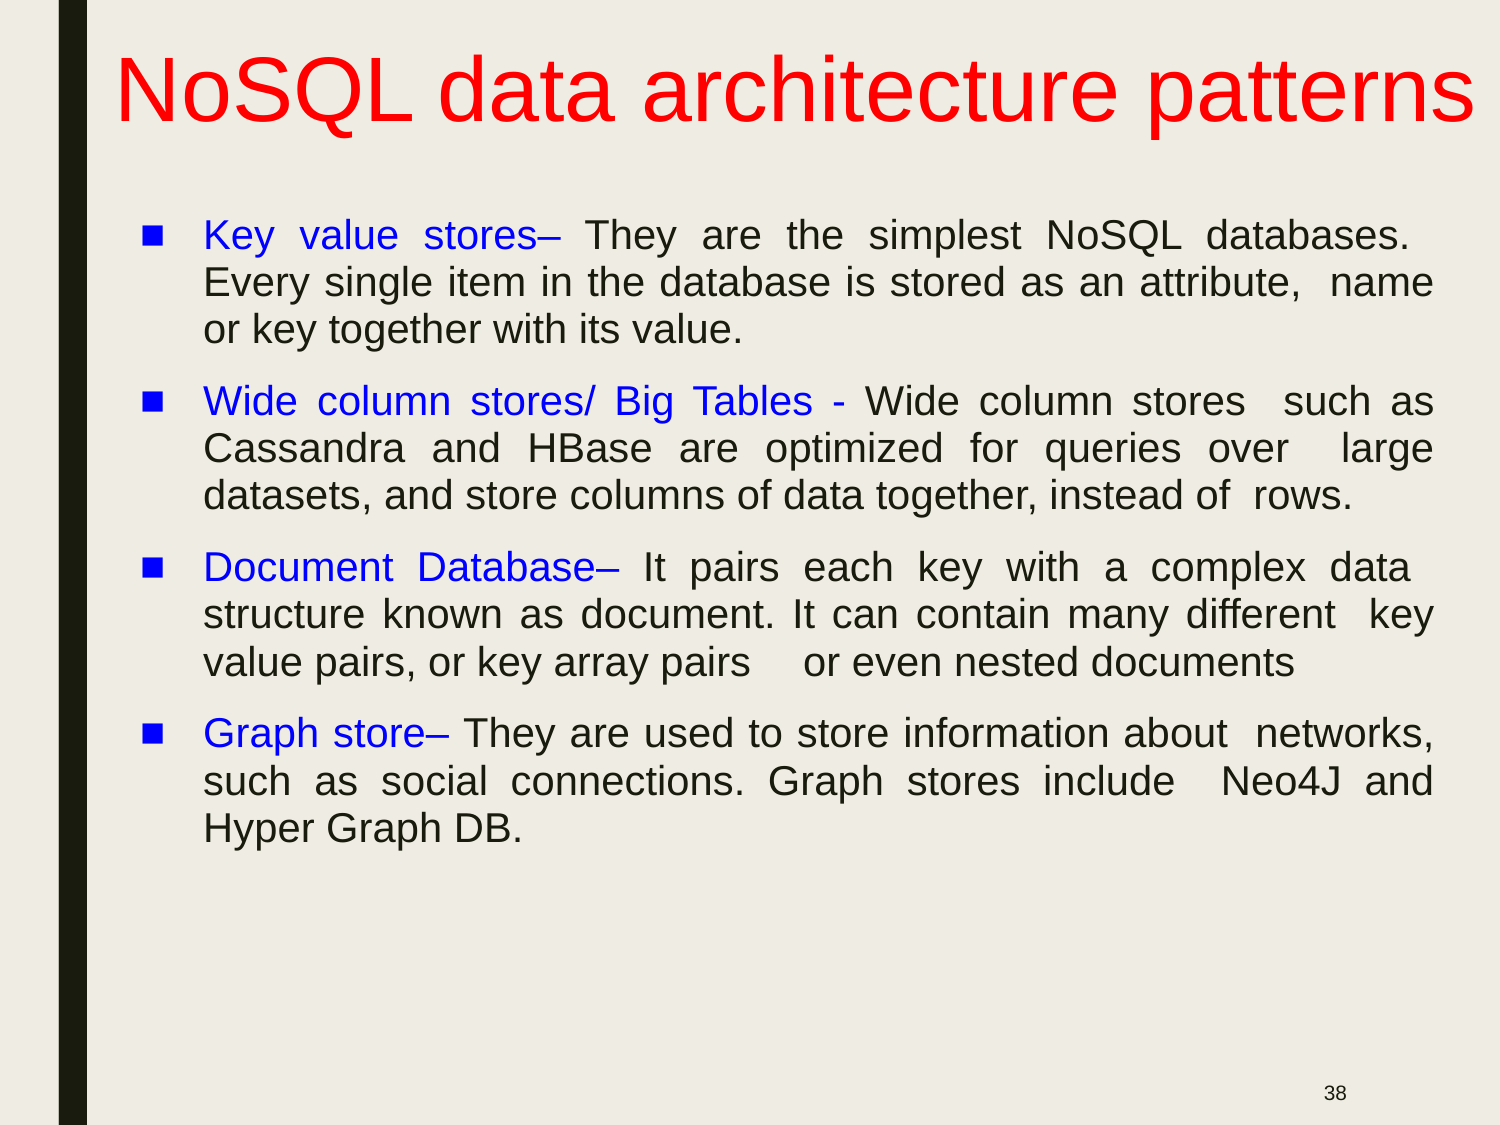

# NoSQL data architecture patterns

Key value stores– They are the simplest NoSQL databases.  Every single item in the database is stored as an attribute,  name or key together with its value.
Wide column stores/ Big Tables - Wide column stores  such as Cassandra and HBase are optimized for queries over  large datasets, and store columns of data together, instead of  rows.
Document Database– It pairs each key with a complex data  structure known as document. It can contain many different  key value pairs, or key array pairs	or even nested documents
Graph store– They are used to store information about  networks, such as social connections. Graph stores include  Neo4J and Hyper Graph DB.

38